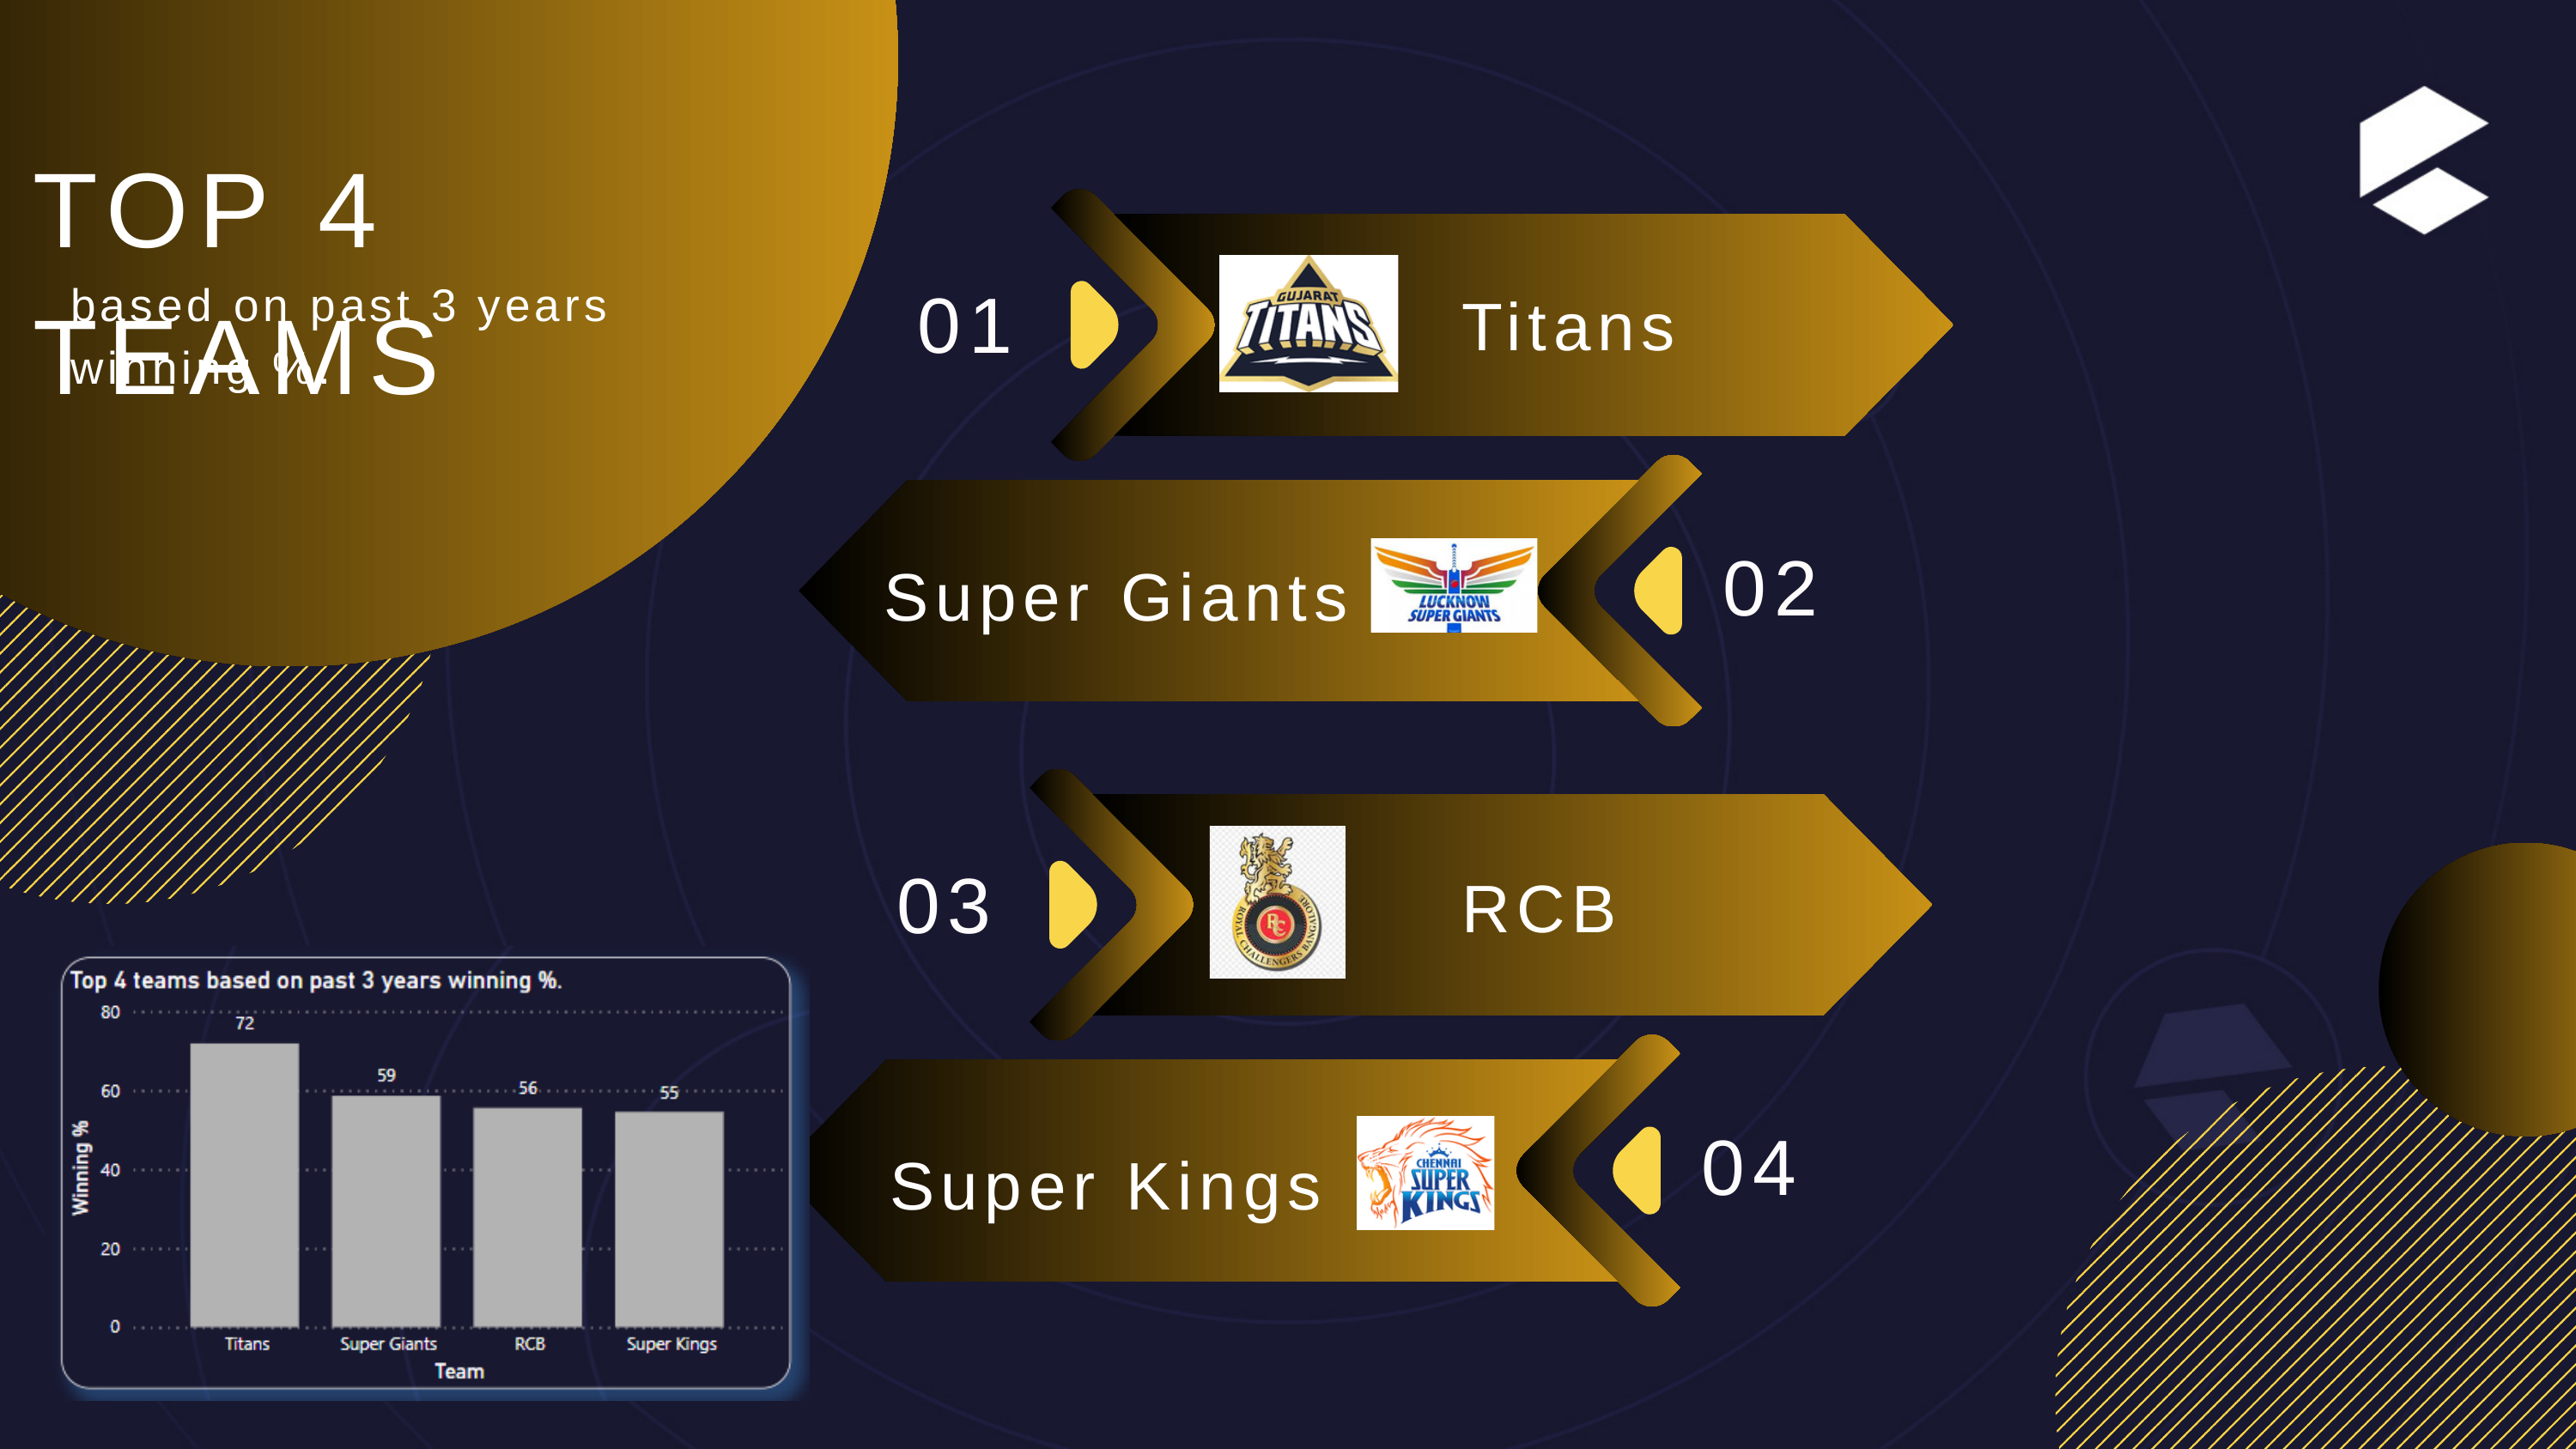

TOP 4 TEAMS

01
based on past 3 years winning %.
Titans

02

Super Giants

03

RCB

04

Super Kings